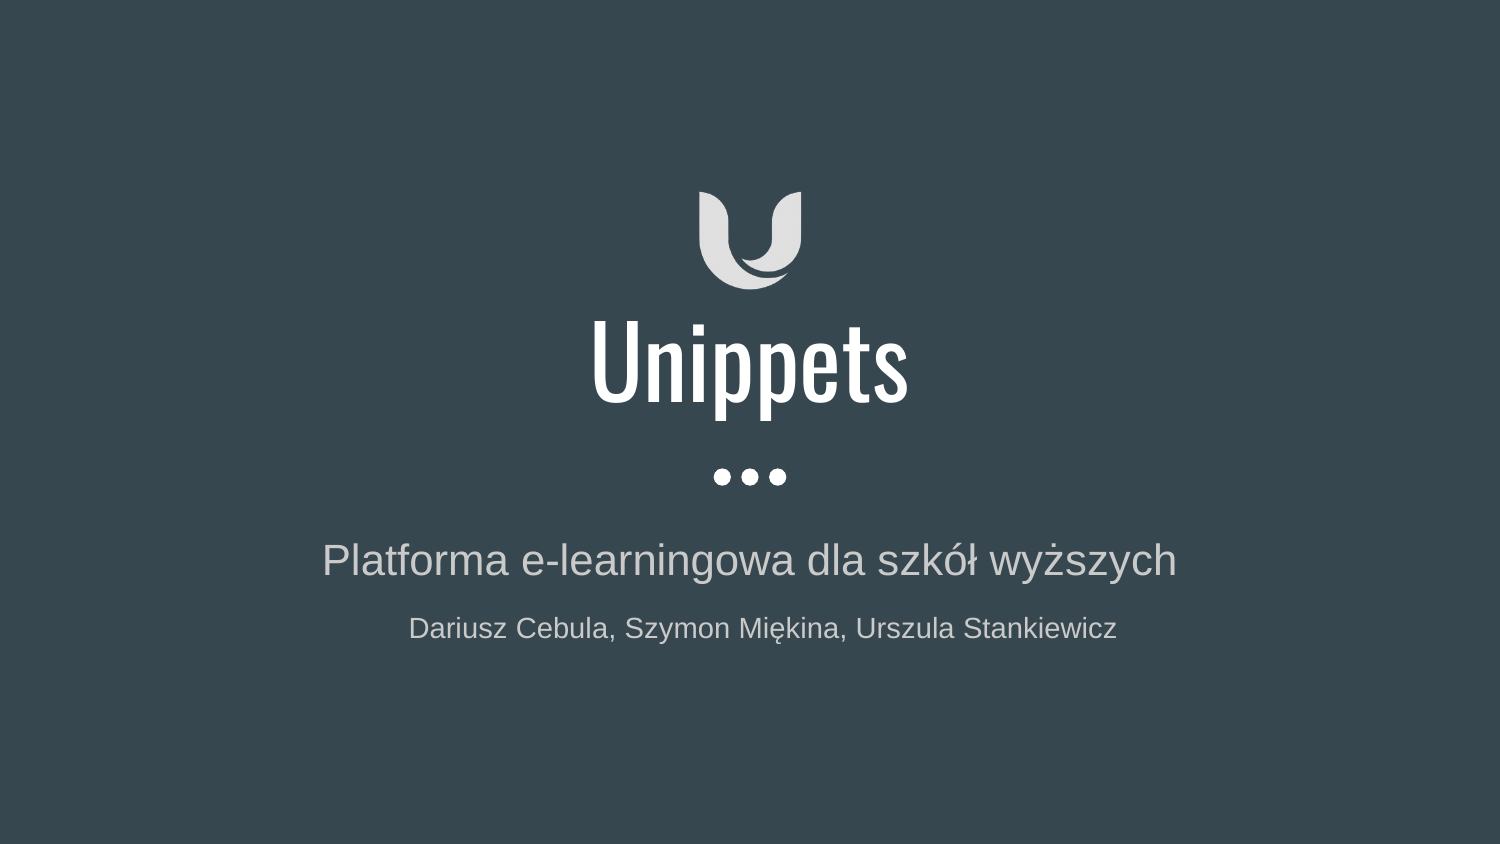

# Unippets
Platforma e-learningowa dla szkół wyższych
Dariusz Cebula, Szymon Miękina, Urszula Stankiewicz